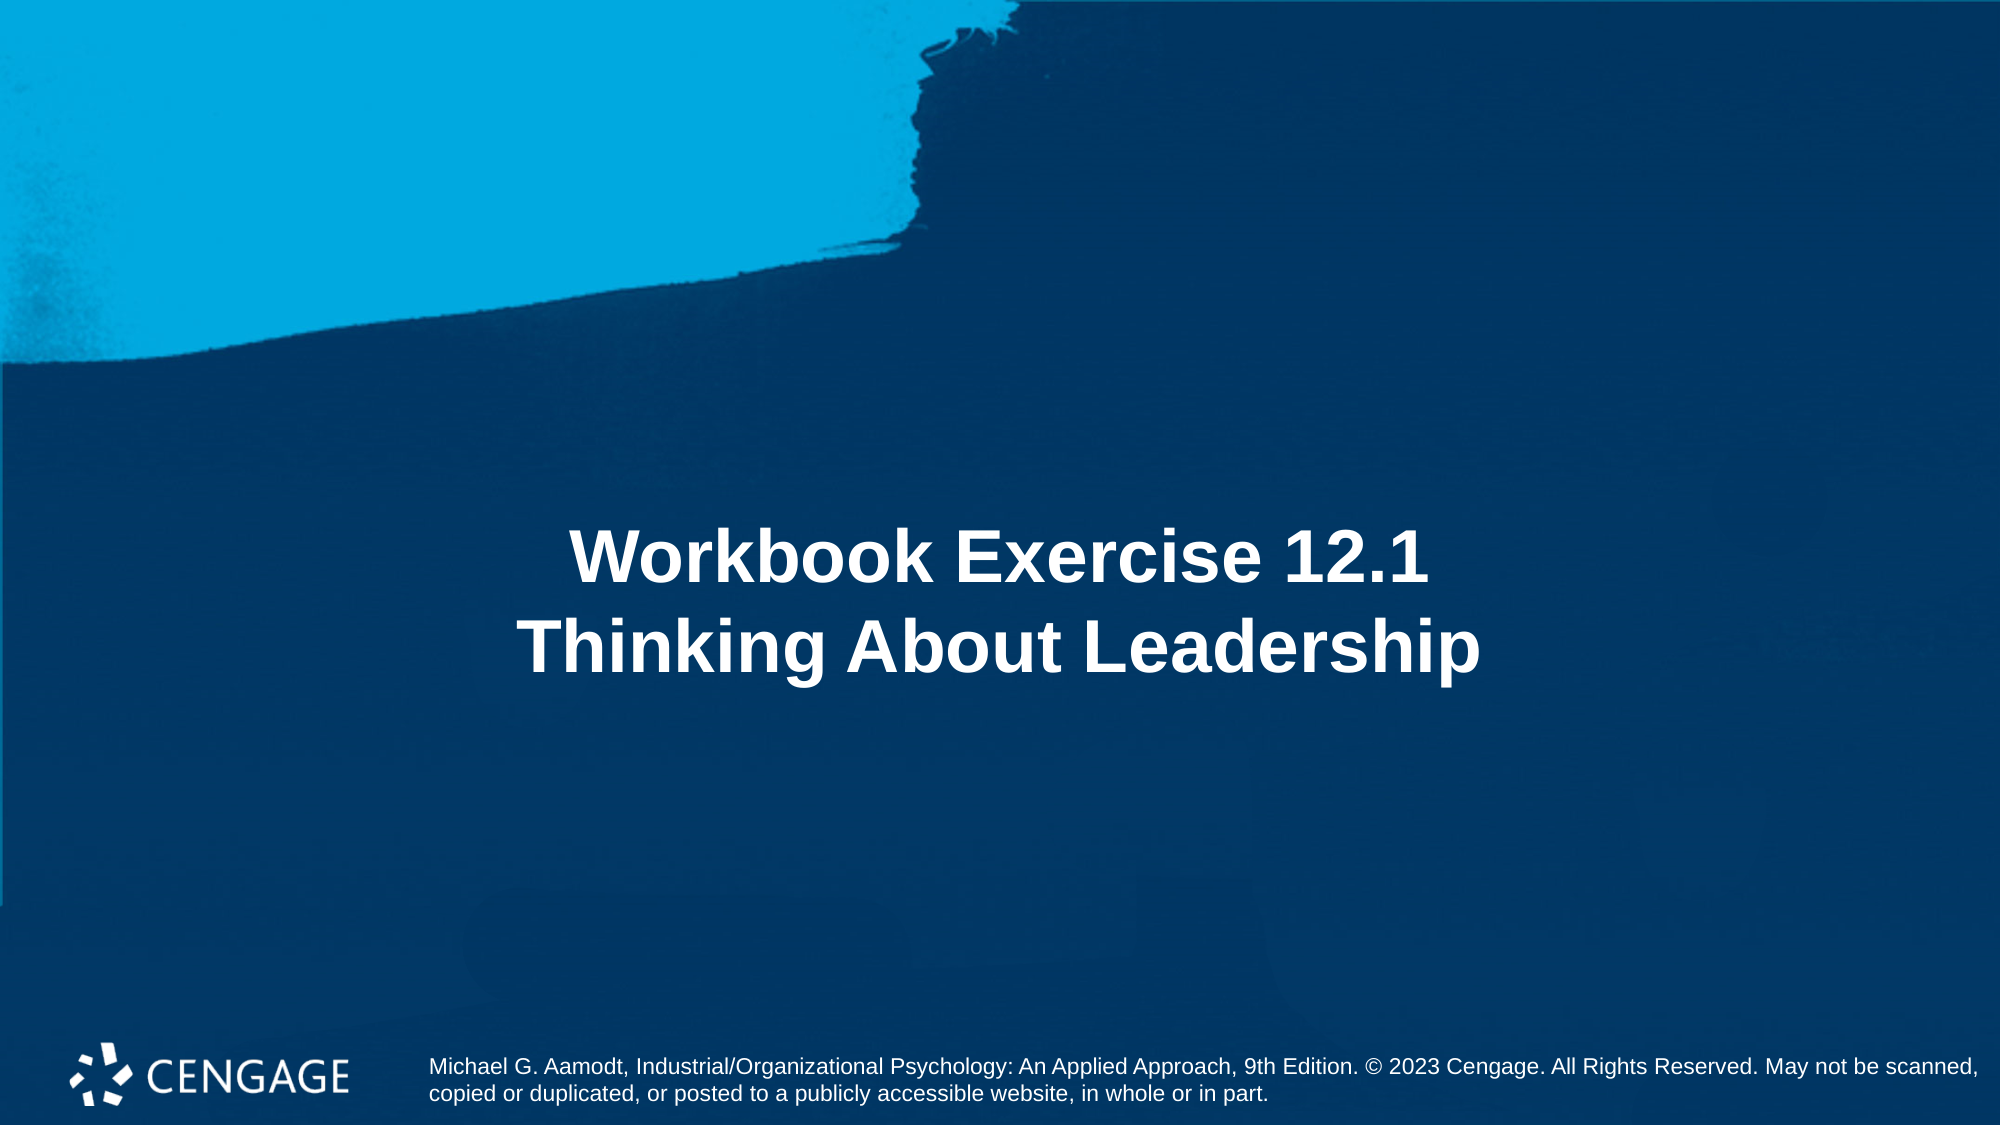

# Workbook Exercise 12.1 Thinking About Leadership